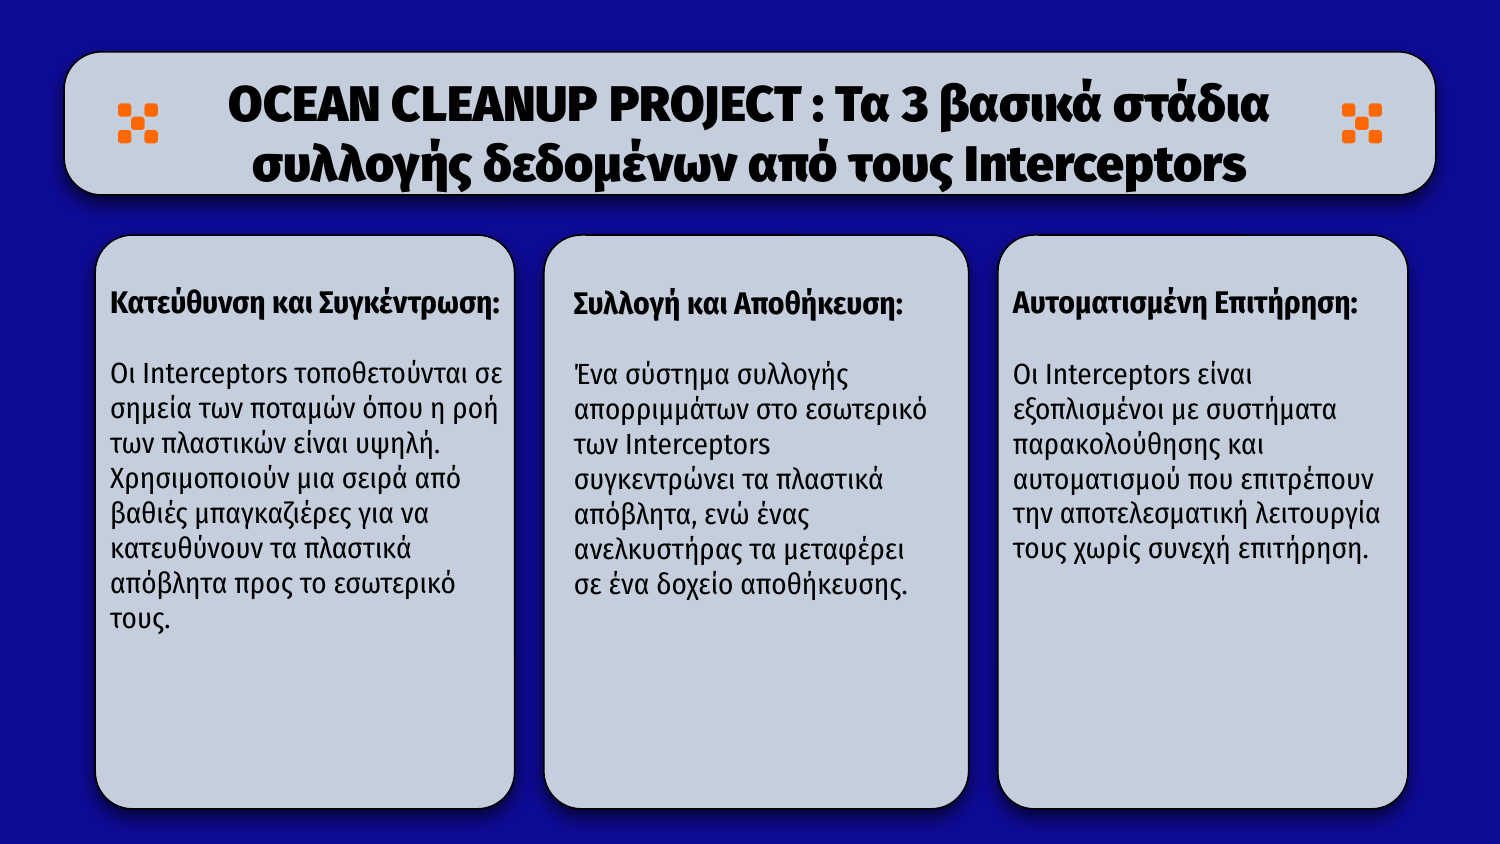

# OCEAN CLEANUP PROJECT : Τα 3 βασικά στάδια συλλογής δεδομένων από τους Interceptors

Αυτοματισμένη Επιτήρηση:

Οι Interceptors είναι εξοπλισμένοι με συστήματα παρακολούθησης και αυτοματισμού που επιτρέπουν την αποτελεσματική λειτουργία τους χωρίς συνεχή επιτήρηση.

Κατεύθυνση και Συγκέντρωση:

Οι Interceptors τοποθετούνται σε σημεία των ποταμών όπου η ροή των πλαστικών είναι υψηλή. Χρησιμοποιούν μια σειρά από βαθιές μπαγκαζιέρες για να κατευθύνουν τα πλαστικά απόβλητα προς το εσωτερικό τους.

Συλλογή και Αποθήκευση:

Ένα σύστημα συλλογής απορριμμάτων στο εσωτερικό των Interceptors συγκεντρώνει τα πλαστικά απόβλητα, ενώ ένας ανελκυστήρας τα μεταφέρει σε ένα δοχείο αποθήκευσης.